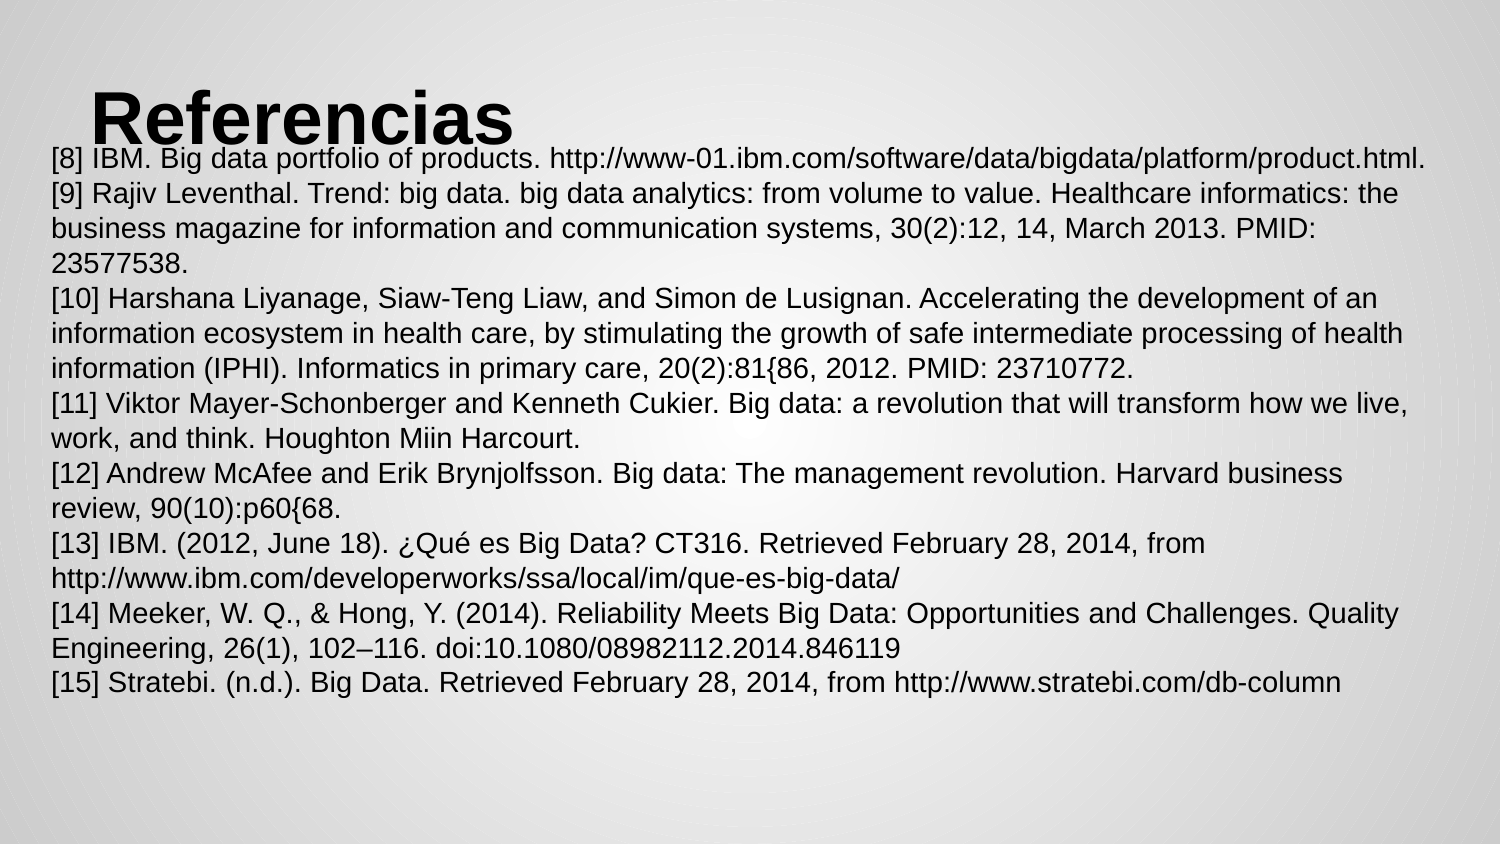

# Referencias
[8] IBM. Big data portfolio of products. http://www-01.ibm.com/software/data/bigdata/platform/product.html.
[9] Rajiv Leventhal. Trend: big data. big data analytics: from volume to value. Healthcare informatics: the business magazine for information and communication systems, 30(2):12, 14, March 2013. PMID: 23577538.
[10] Harshana Liyanage, Siaw-Teng Liaw, and Simon de Lusignan. Accelerating the development of an information ecosystem in health care, by stimulating the growth of safe intermediate processing of health information (IPHI). Informatics in primary care, 20(2):81{86, 2012. PMID: 23710772.
[11] Viktor Mayer-Schonberger and Kenneth Cukier. Big data: a revolution that will transform how we live, work, and think. Houghton Miin Harcourt.
[12] Andrew McAfee and Erik Brynjolfsson. Big data: The management revolution. Harvard business review, 90(10):p60{68.
[13] IBM. (2012, June 18). ¿Qué es Big Data? CT316. Retrieved February 28, 2014, from http://www.ibm.com/developerworks/ssa/local/im/que-es-big-data/
[14] Meeker, W. Q., & Hong, Y. (2014). Reliability Meets Big Data: Opportunities and Challenges. Quality Engineering, 26(1), 102–116. doi:10.1080/08982112.2014.846119
[15] Stratebi. (n.d.). Big Data. Retrieved February 28, 2014, from http://www.stratebi.com/db-column